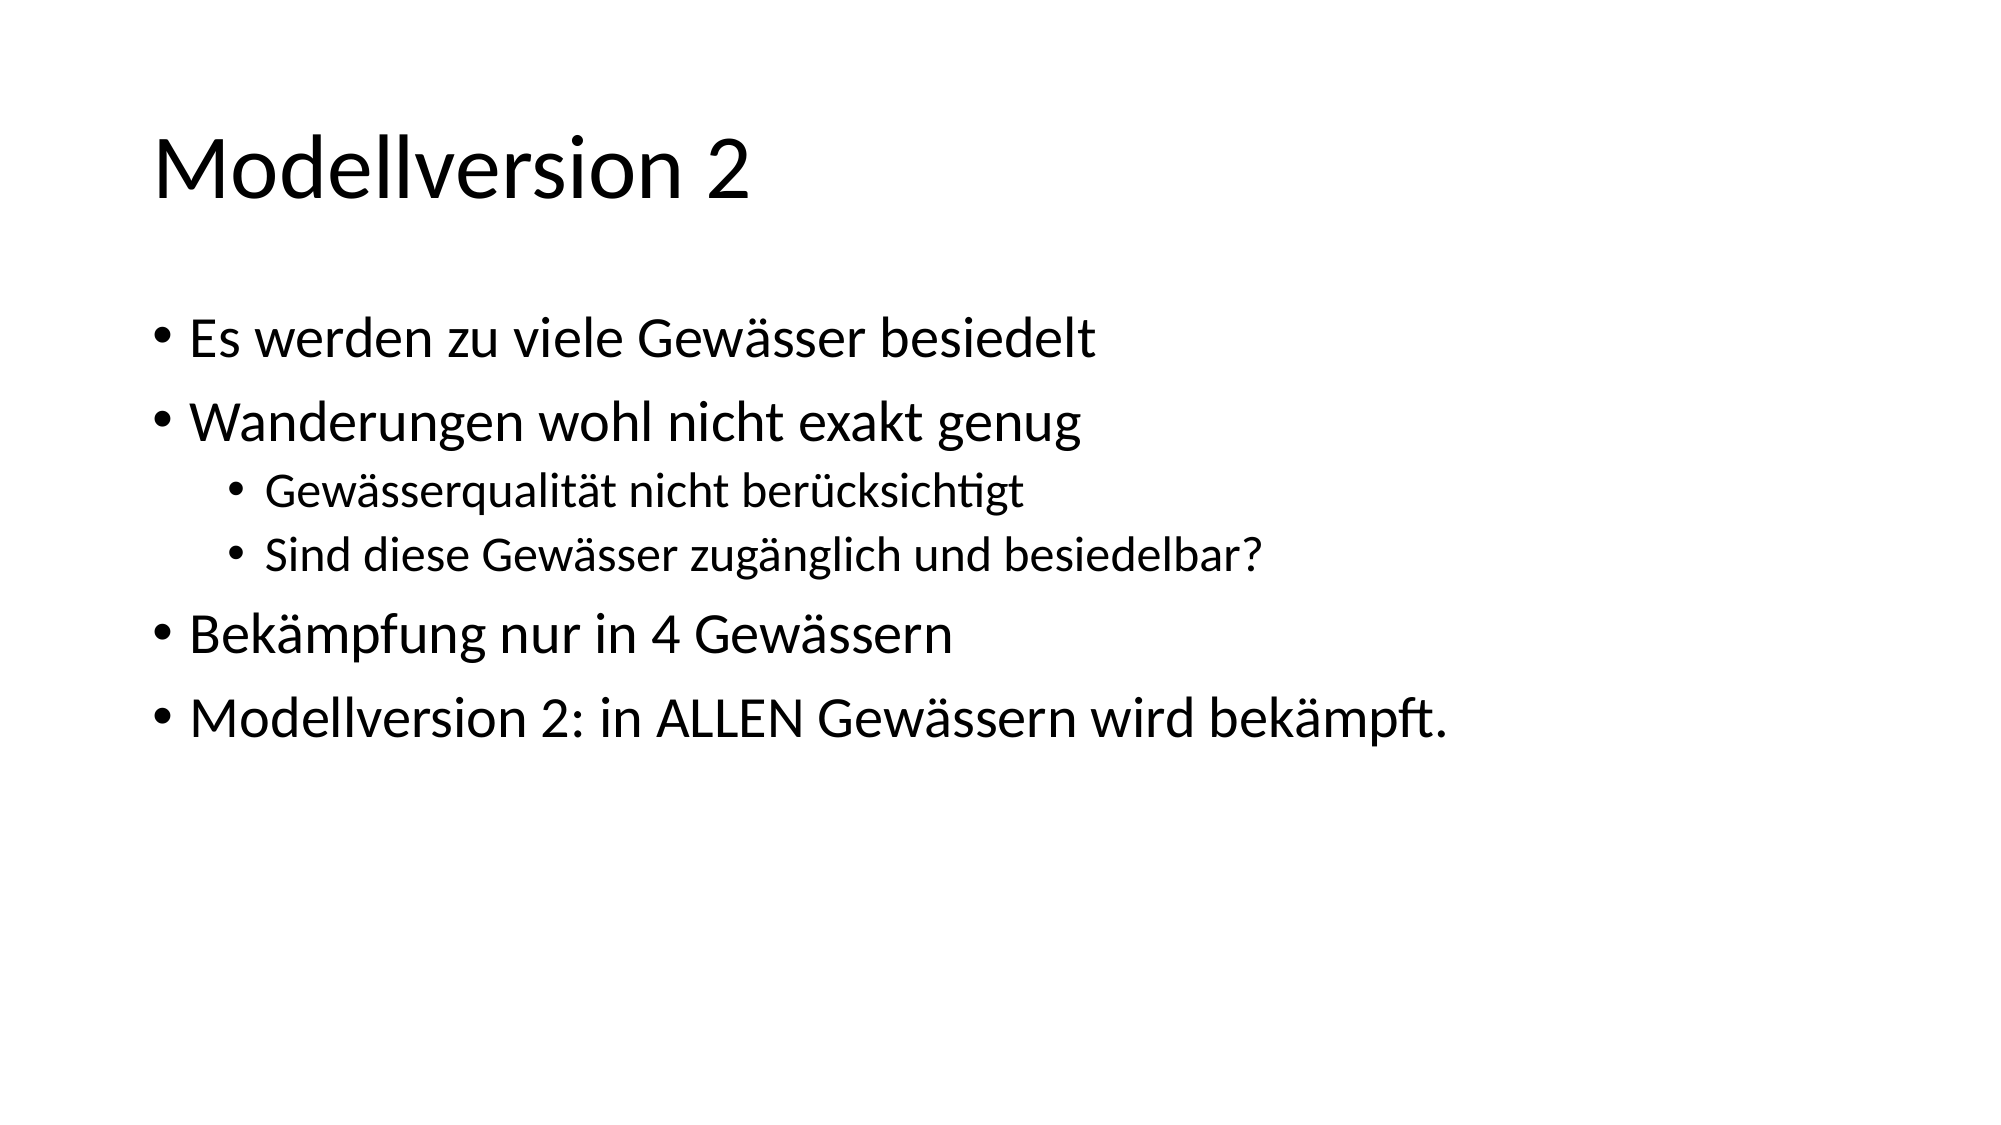

# Modellversion 2
Es werden zu viele Gewässer besiedelt
Wanderungen wohl nicht exakt genug
Gewässerqualität nicht berücksichtigt
Sind diese Gewässer zugänglich und besiedelbar?
Bekämpfung nur in 4 Gewässern
Modellversion 2: in ALLEN Gewässern wird bekämpft.